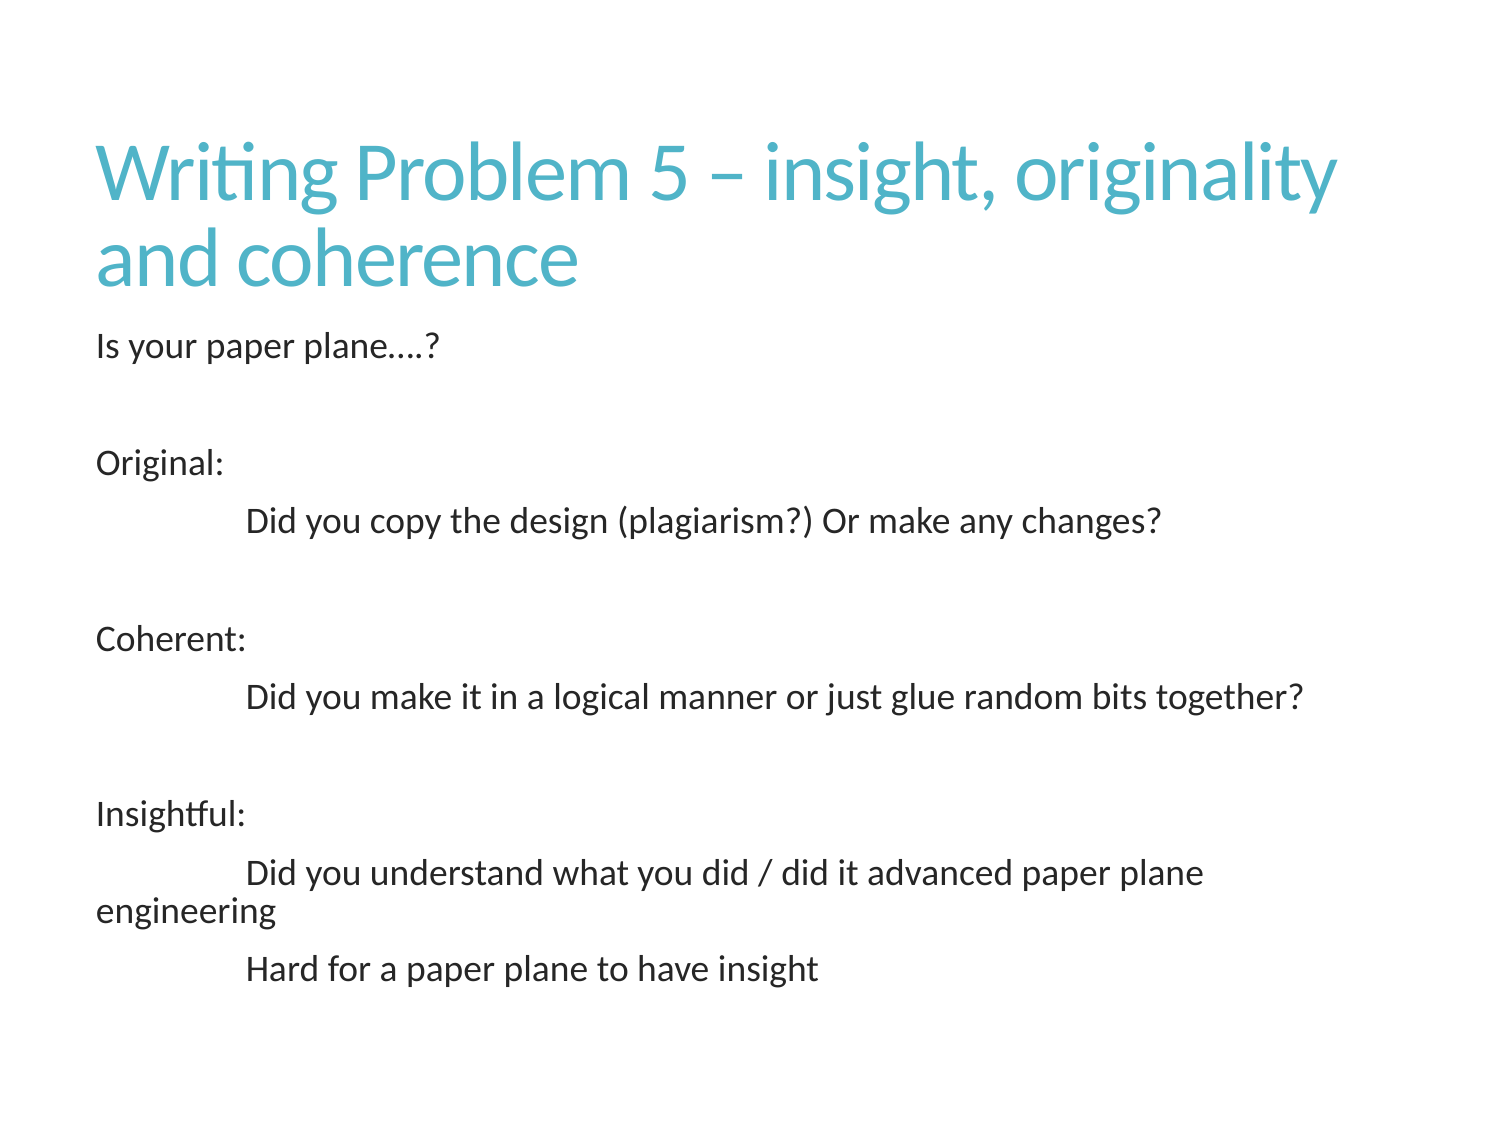

# Writing Problem 5 – insight, originality and coherence
Is your paper plane….?

Original:
	Did you copy the design (plagiarism?) Or make any changes?

Coherent:
	Did you make it in a logical manner or just glue random bits together?

Insightful:
	Did you understand what you did / did it advanced paper plane 	engineering
	Hard for a paper plane to have insight